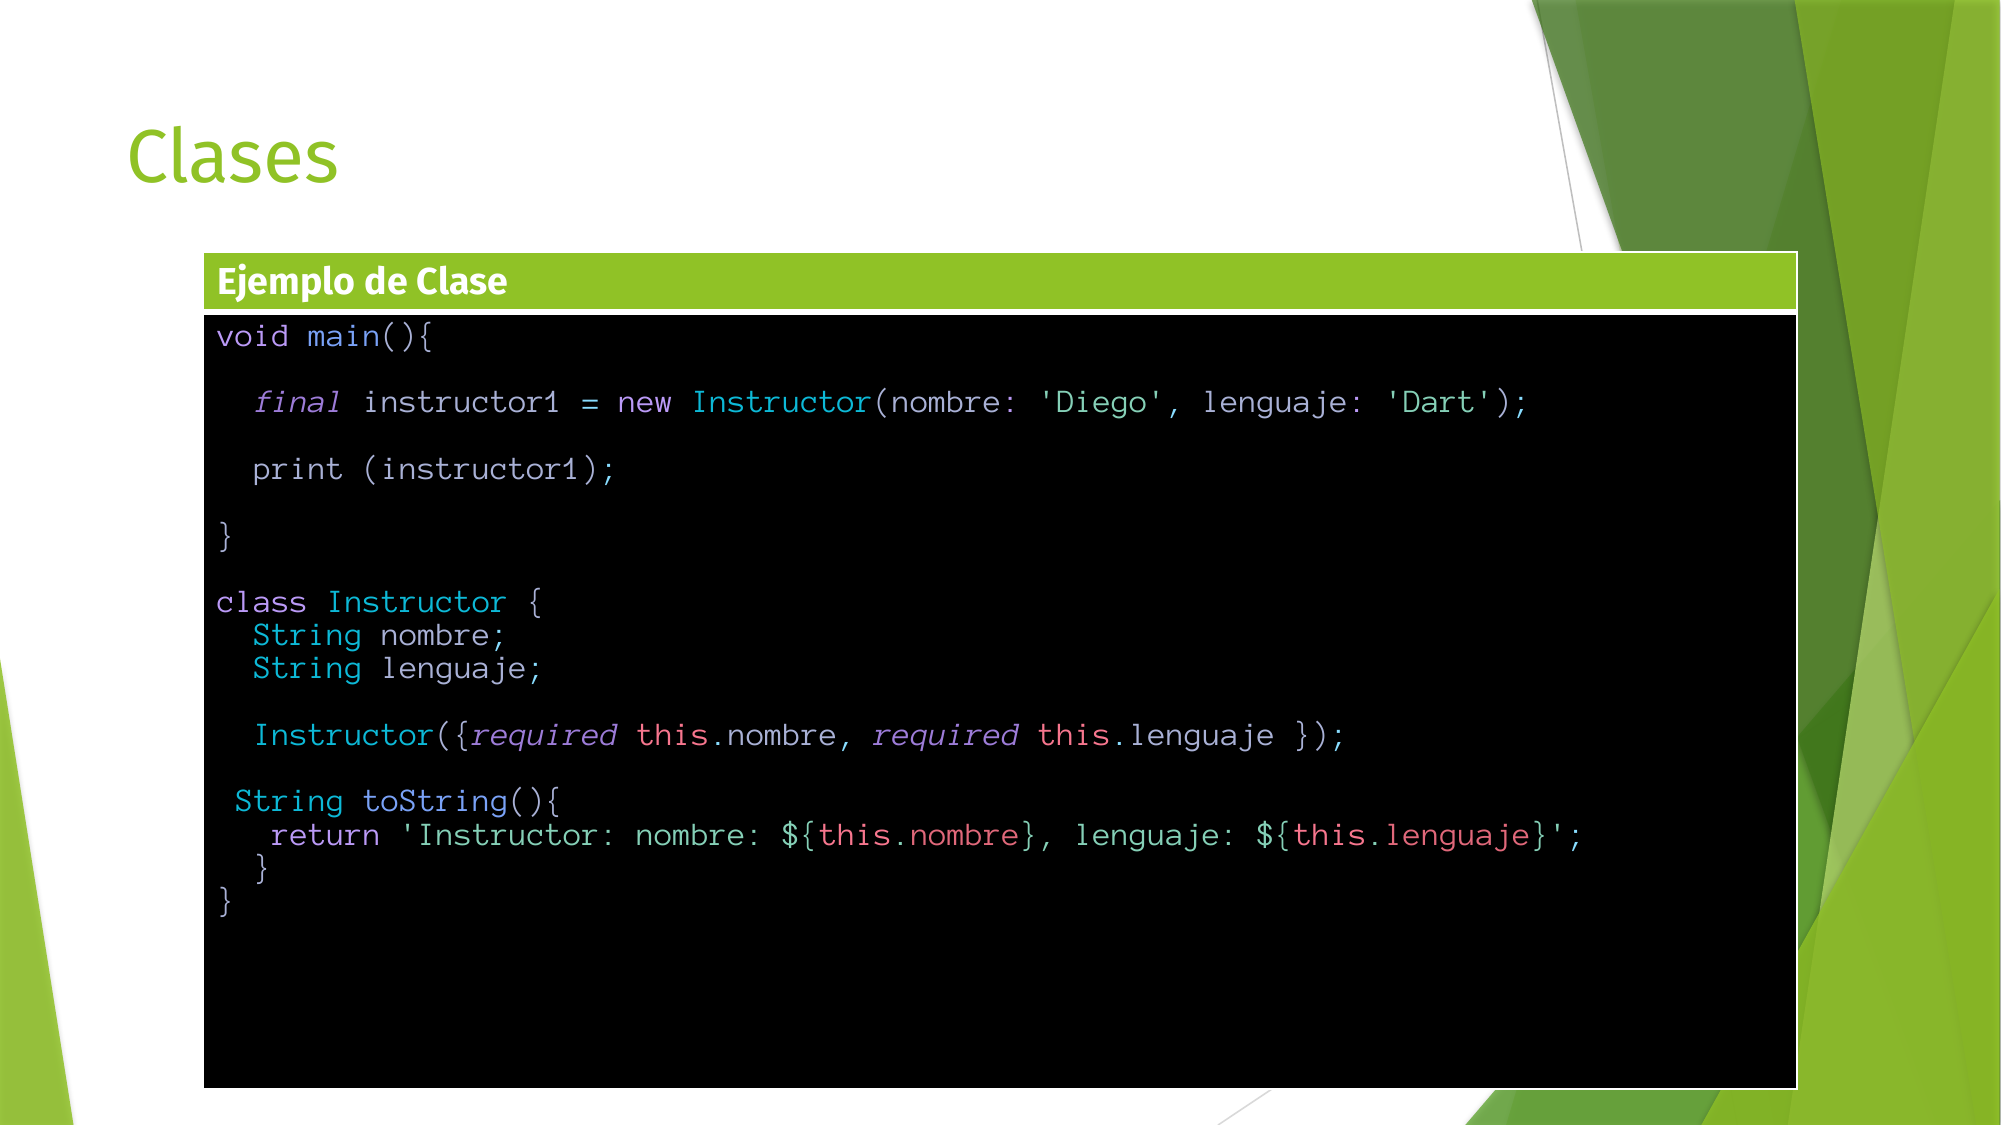

# Clases
| Ejemplo de Clase |
| --- |
| void main(){     final instructor1 = new Instructor(nombre: 'Diego', lenguaje: 'Dart');   print (instructor1);   } class Instructor {   String nombre;   String lenguaje;     Instructor({required this.nombre, required this.lenguaje });    String toString(){    return 'Instructor: nombre: ${this.nombre}, lenguaje: ${this.lenguaje}';   } } |